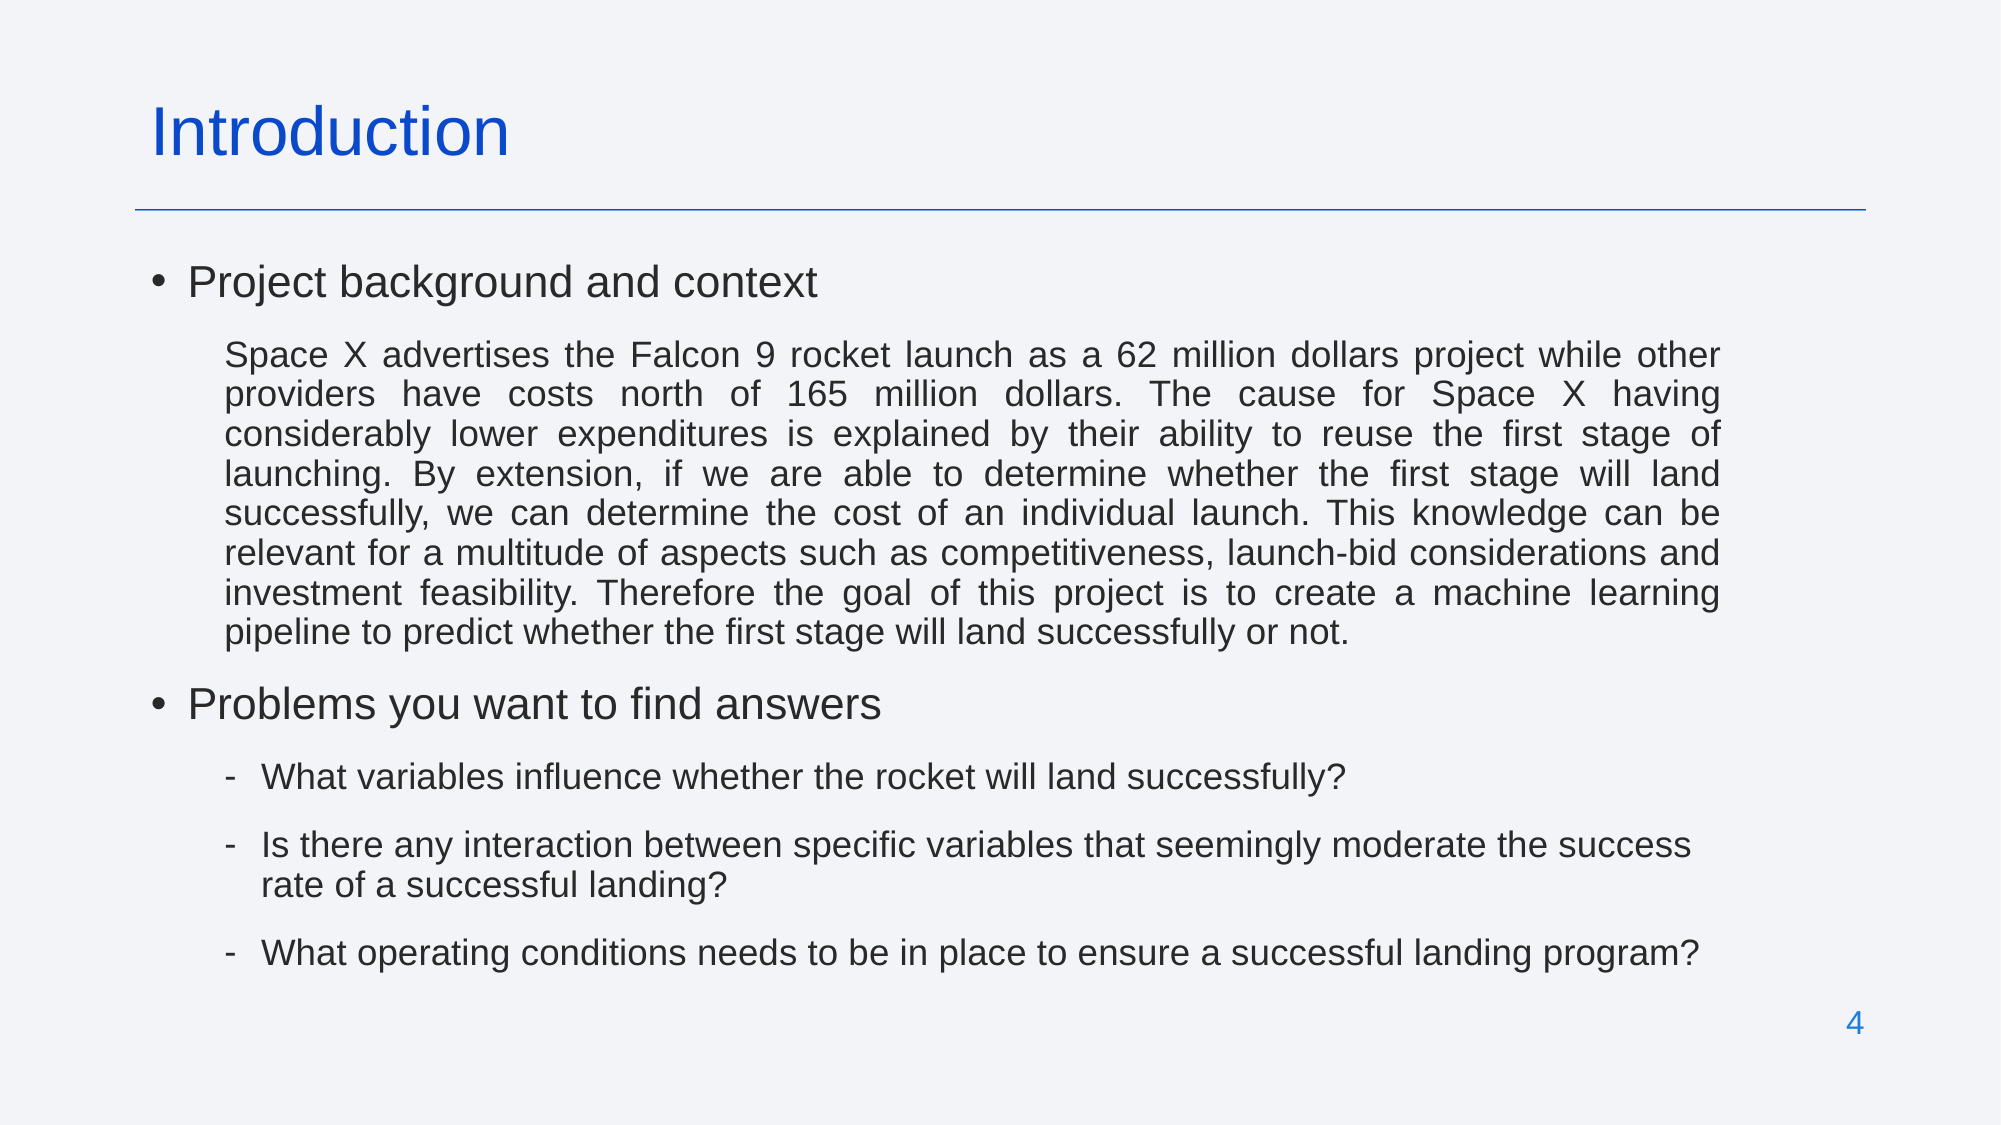

Introduction
Project background and context
Space X advertises the Falcon 9 rocket launch as a 62 million dollars project while other providers have costs north of 165 million dollars. The cause for Space X having considerably lower expenditures is explained by their ability to reuse the first stage of launching. By extension, if we are able to determine whether the first stage will land successfully, we can determine the cost of an individual launch. This knowledge can be relevant for a multitude of aspects such as competitiveness, launch-bid considerations and investment feasibility. Therefore the goal of this project is to create a machine learning pipeline to predict whether the first stage will land successfully or not.
Problems you want to find answers
What variables influence whether the rocket will land successfully?
Is there any interaction between specific variables that seemingly moderate the success rate of a successful landing?
What operating conditions needs to be in place to ensure a successful landing program?
4